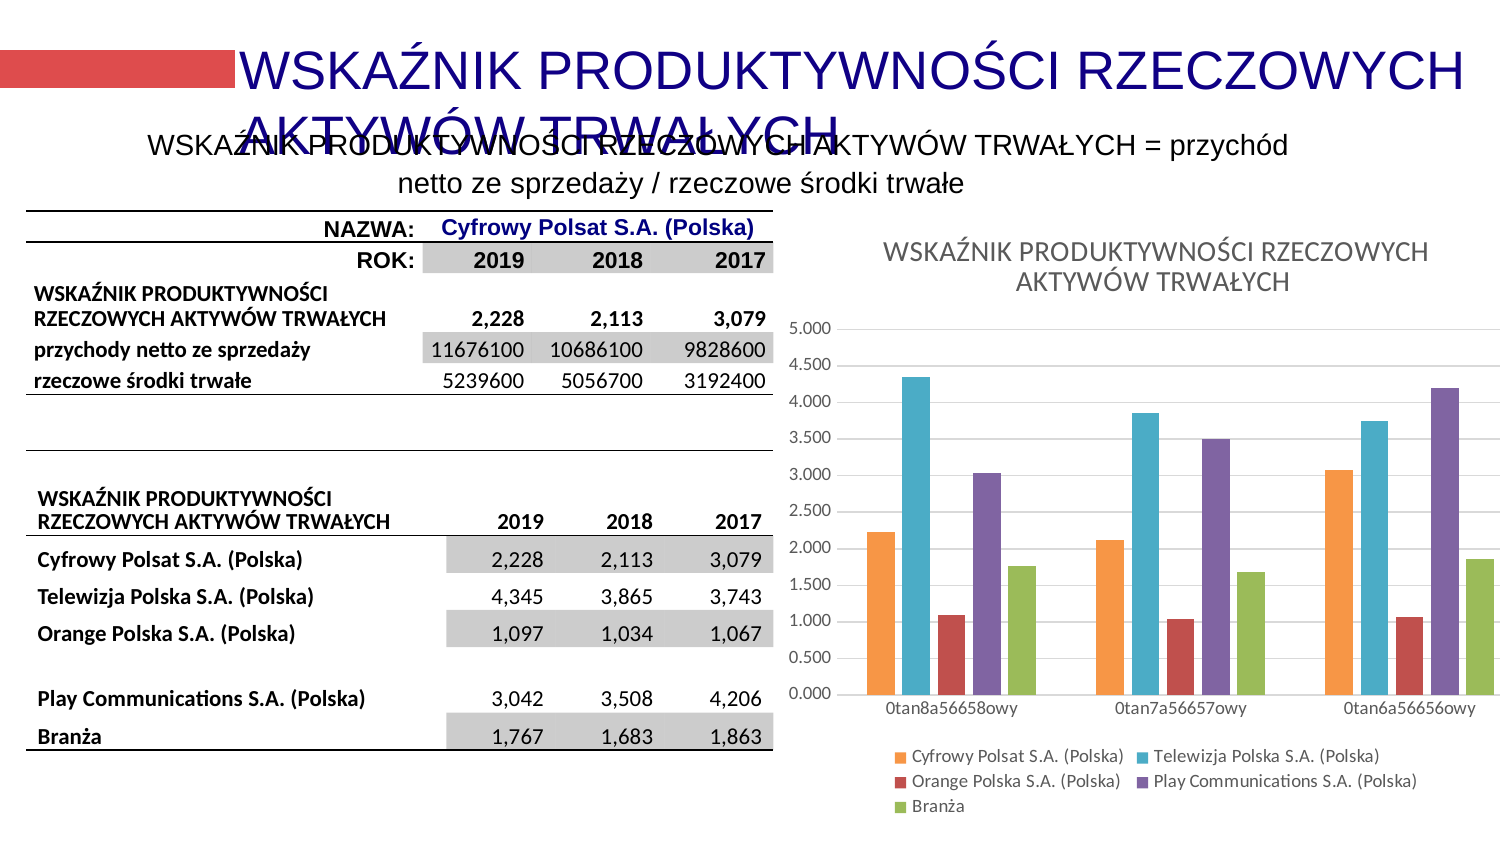

# WSKAŹNIK PRODUKTYWNOŚCI RZECZOWYCH AKTYWÓW TRWAŁYCH
WSKAŹNIK PRODUKTYWNOŚCI RZECZOWYCH AKTYWÓW TRWAŁYCH = przychód netto ze sprzedaży / rzeczowe środki trwałe

### Chart: WSKAŹNIK PRODUKTYWNOŚCI RZECZOWYCH AKTYWÓW TRWAŁYCH

| Category | Cyfrowy Polsat S.A. (Polska) | Telewizja Polska S.A. (Polska) | Orange Polska S.A. (Polska) | Play Communications S.A. (Polska) | Branża |
|---|---|---|---|---|---|
| 2019 | 2.2284334682036797 | 4.345432724189023 | 1.0965199000192272 | 3.0417114882314773 | 1.7670241223630438 |
| 2018 | 2.113255680582198 | 3.864783627302888 | 1.0338051778729744 | 3.5082754831789553 | 1.6834196832907262 |
| 2017 | 3.0787495301340684 | 3.7428103553819567 | 1.0670354397149822 | 4.2062605868204415 | 1.8629849086955923 |
| NAZWA: | Cyfrowy Polsat S.A. (Polska) |  |  |
| --- | --- | --- | --- |
| ROK: | 2019 | 2018 | 2017 |
| WSKAŹNIK PRODUKTYWNOŚCI RZECZOWYCH AKTYWÓW TRWAŁYCH | 2,228 | 2,113 | 3,079 |
| przychody netto ze sprzedaży | 11676100 | 10686100 | 9828600 |
| rzeczowe środki trwałe | 5239600 | 5056700 | 3192400 |
| WSKAŹNIK PRODUKTYWNOŚCI RZECZOWYCH AKTYWÓW TRWAŁYCH | 2019 | 2018 | 2017 |
| --- | --- | --- | --- |
| Cyfrowy Polsat S.A. (Polska) | 2,228 | 2,113 | 3,079 |
| Telewizja Polska S.A. (Polska) | 4,345 | 3,865 | 3,743 |
| Orange Polska S.A. (Polska) | 1,097 | 1,034 | 1,067 |
| Play Communications S.A. (Polska) | 3,042 | 3,508 | 4,206 |
| Branża | 1,767 | 1,683 | 1,863 |